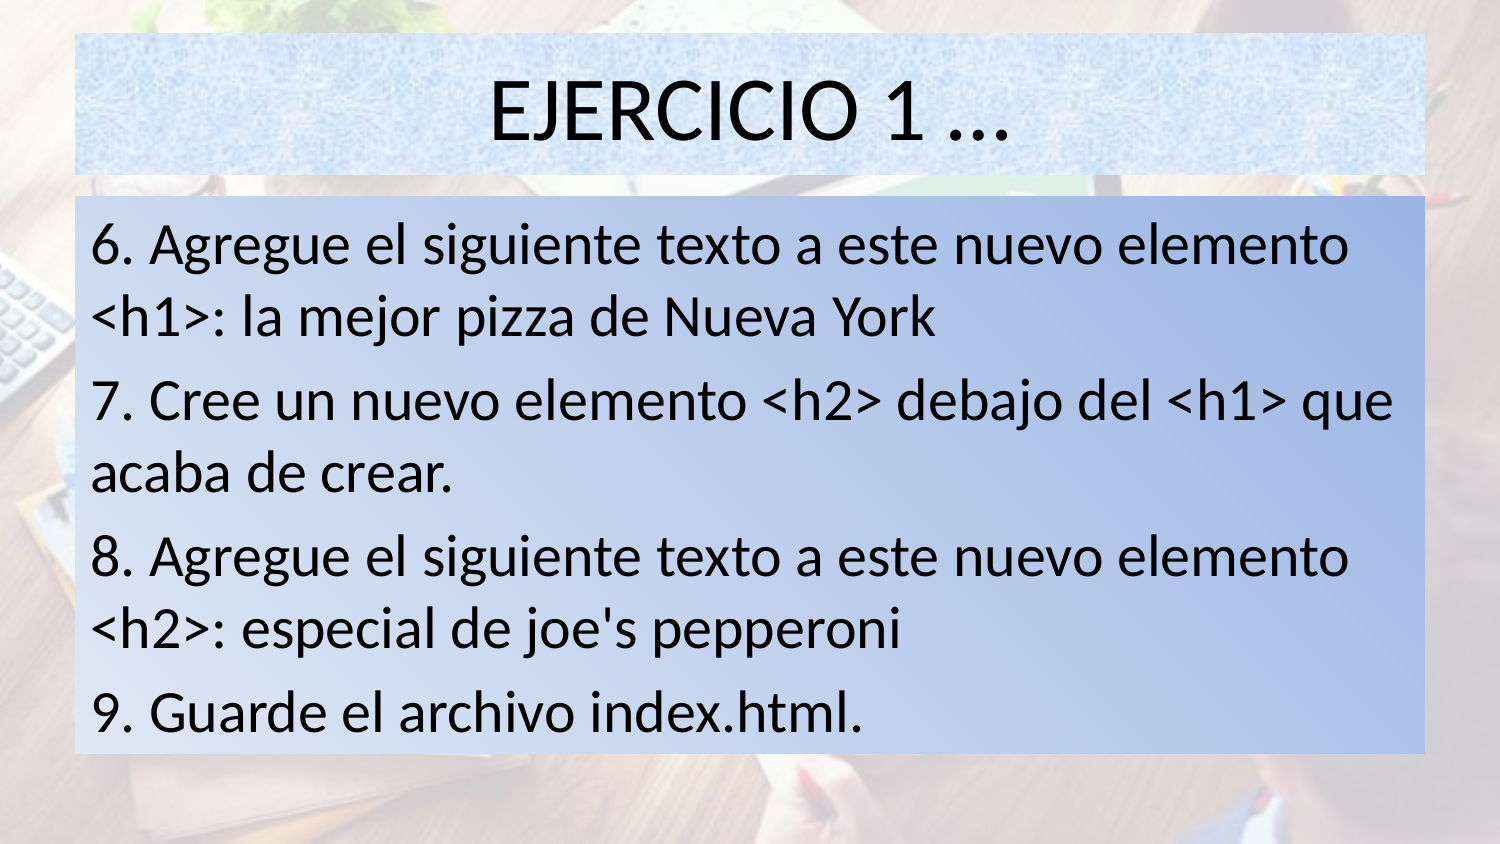

# EJERCICIO 1 …
6. Agregue el siguiente texto a este nuevo elemento <h1>: la mejor pizza de Nueva York
7. Cree un nuevo elemento <h2> debajo del <h1> que acaba de crear.
8. Agregue el siguiente texto a este nuevo elemento <h2>: especial de joe's pepperoni
9. Guarde el archivo index.html.